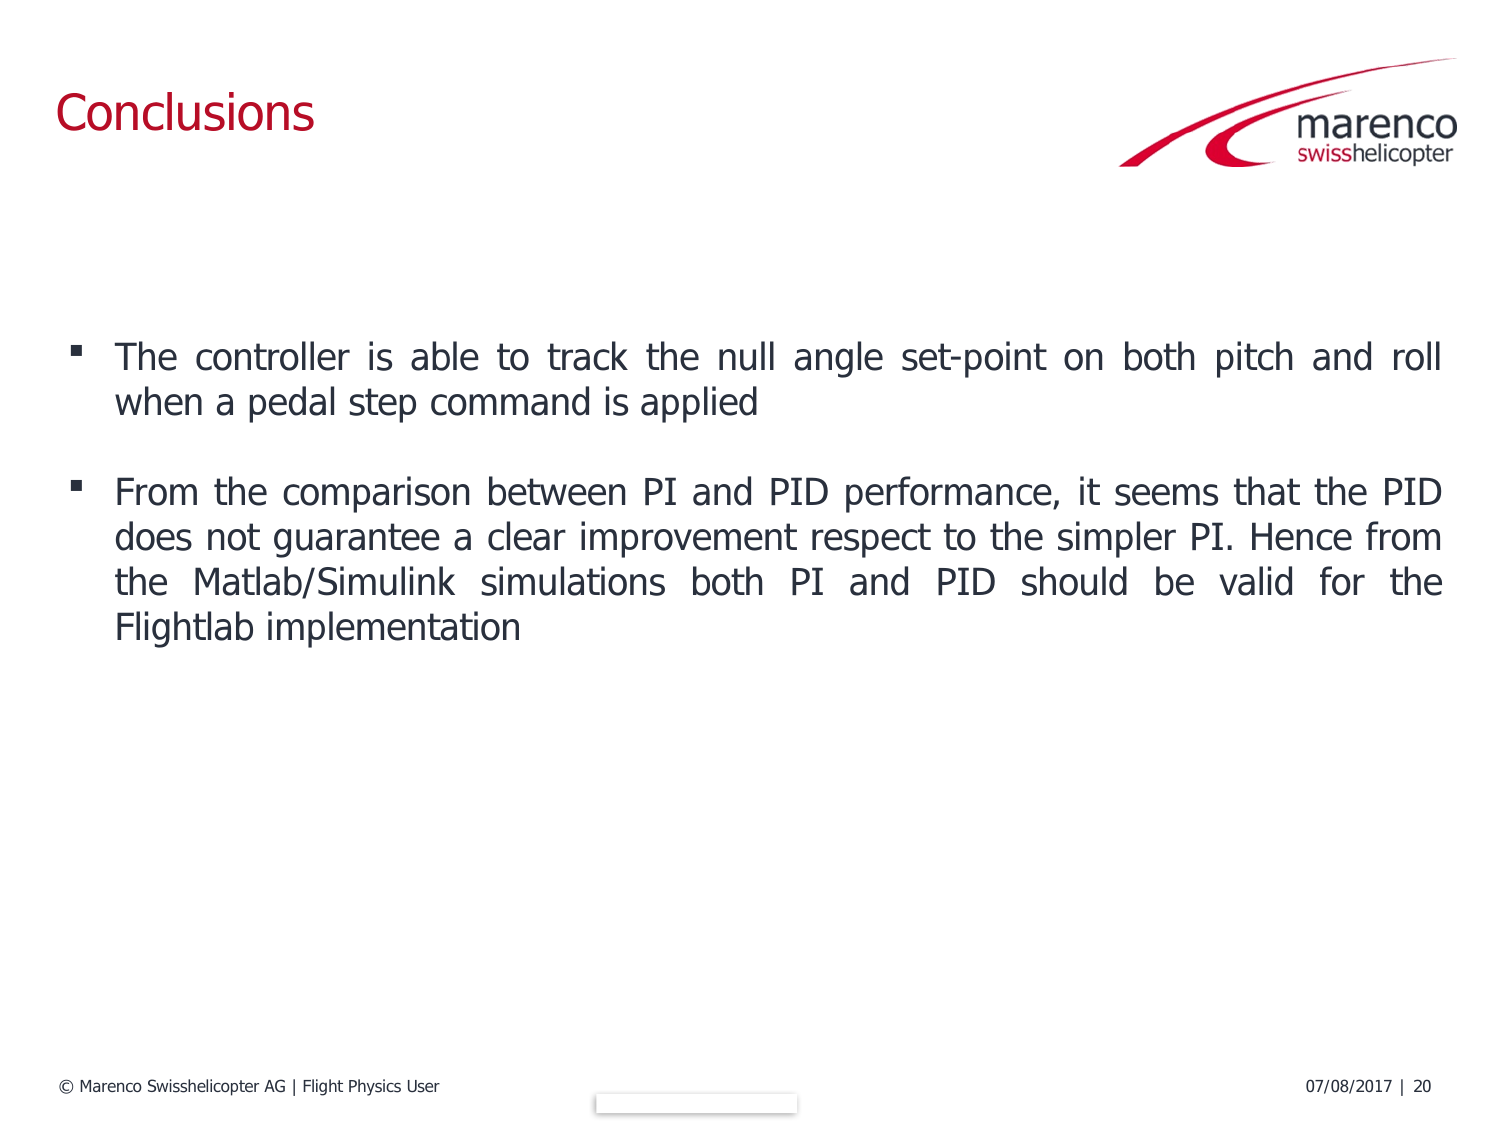

# Conclusions

The controller is able to track the null angle set-point on both pitch and roll when a pedal step command is applied

From the comparison between PI and PID performance, it seems that the PID does not guarantee a clear improvement respect to the simpler PI. Hence from the Matlab/Simulink simulations both PI and PID should be valid for the Flightlab implementation

07/08/2017